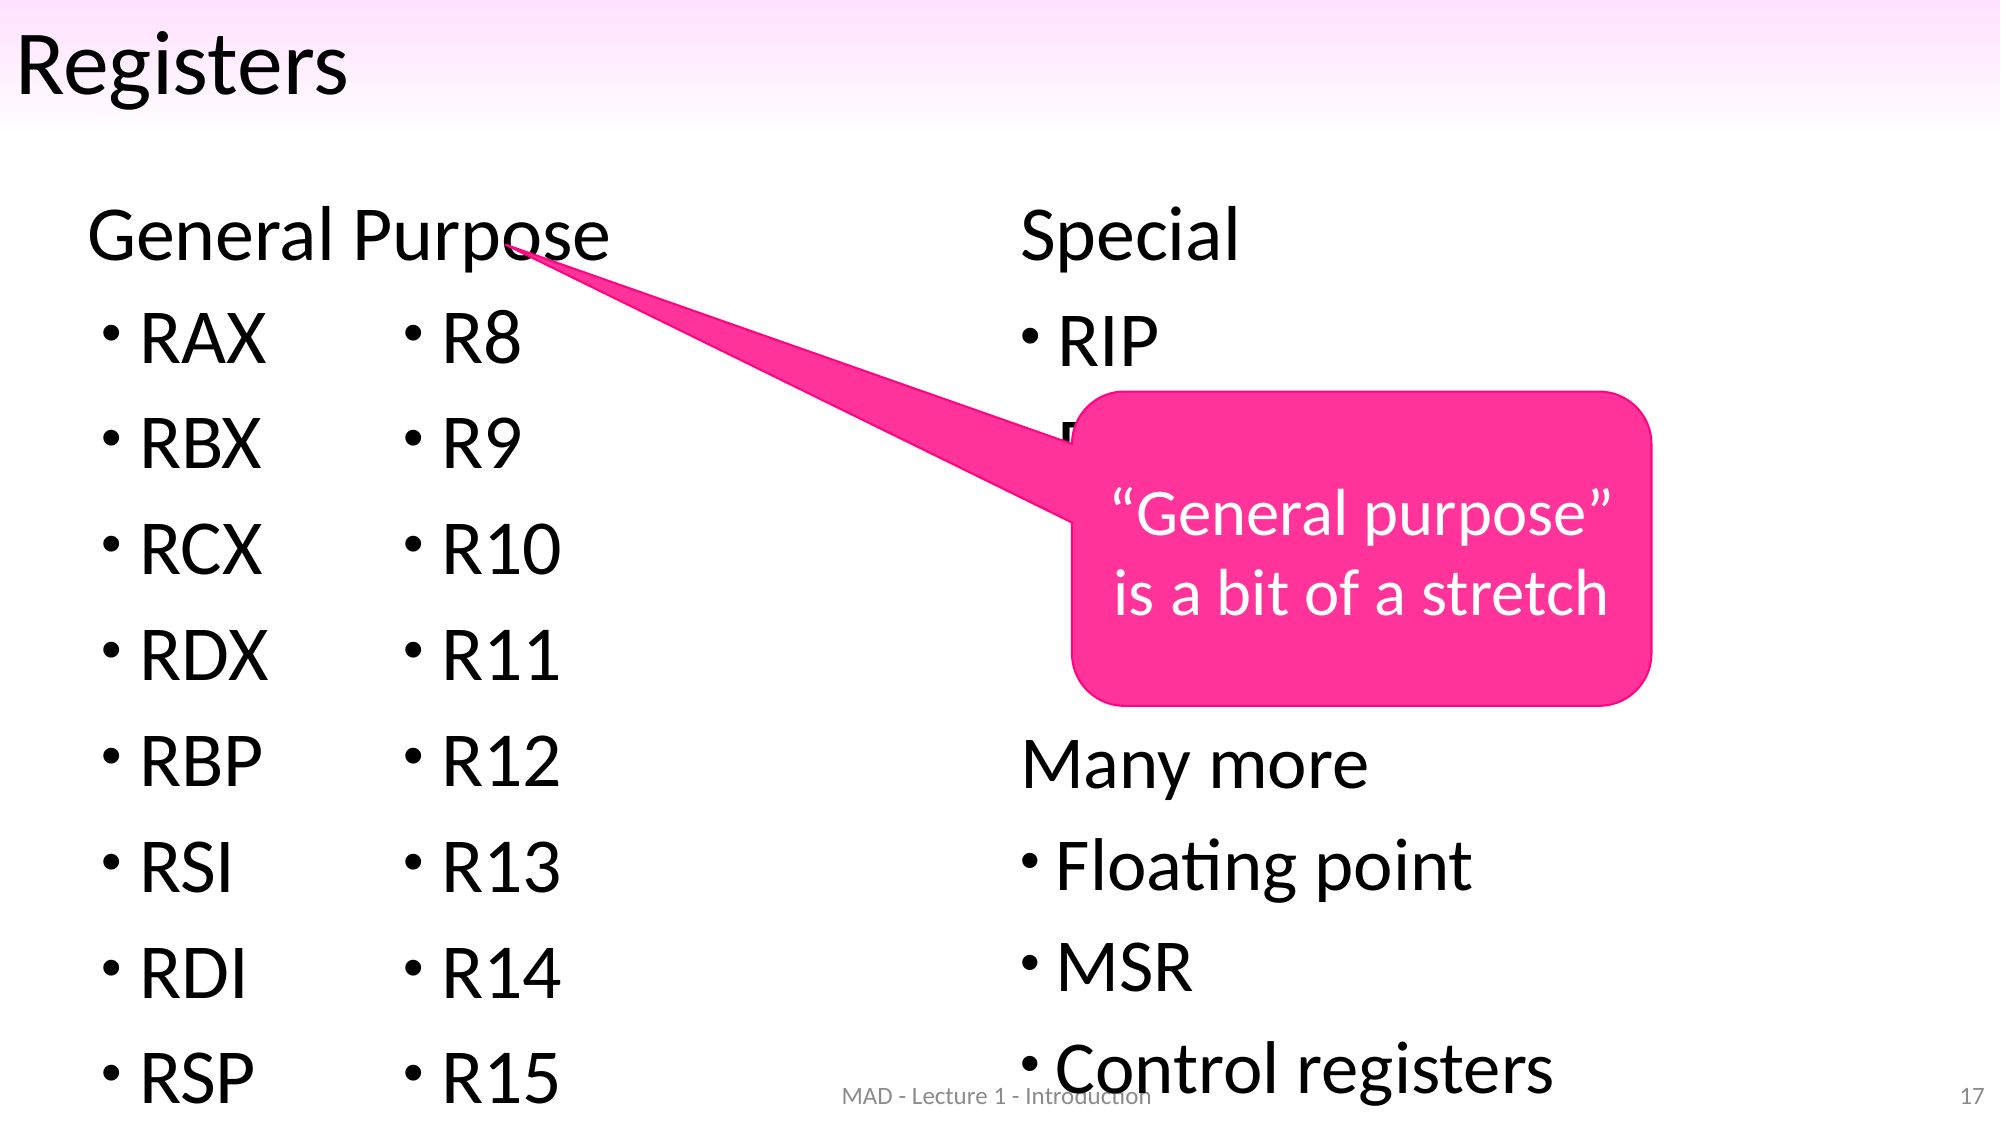

# Registers
General Purpose
RAX
RBX
RCX
RDX
RBP
RSI
RDI
RSP
R8
R9
R10
R11
R12
R13
R14
R15
Special
RIP
RFLAGS
“General purpose” is a bit of a stretch
Many more
Floating point
MSR
Control registers
MAD - Lecture 1 - Introduction
17